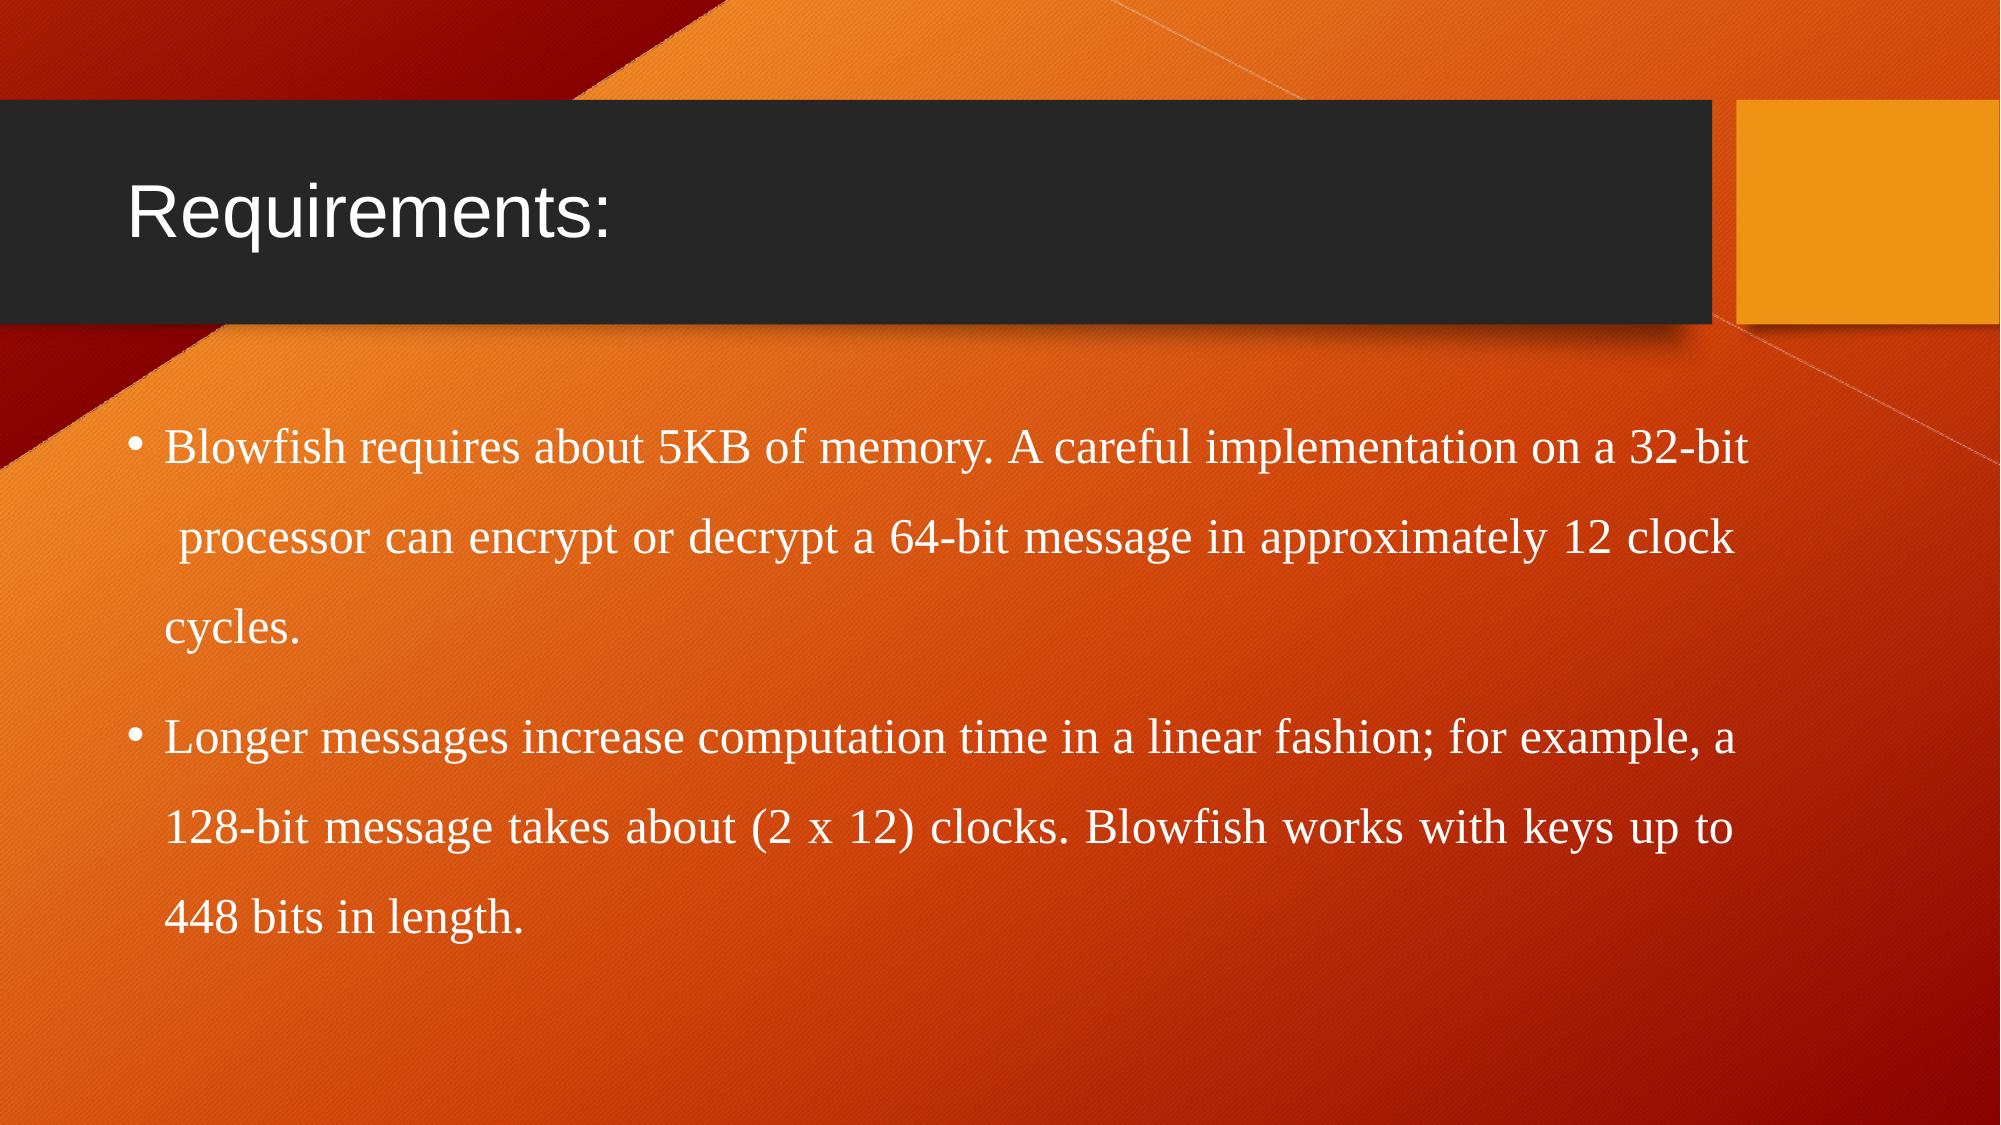

# Requirements:
Blowfish requires about 5KB of memory. A careful implementation on a 32-bit  processor can encrypt or decrypt a 64-bit message in approximately 12 clock  cycles.
Longer messages increase computation time in a linear fashion; for example, a  128-bit message takes about (2 x 12) clocks. Blowfish works with keys up to  448 bits in length.